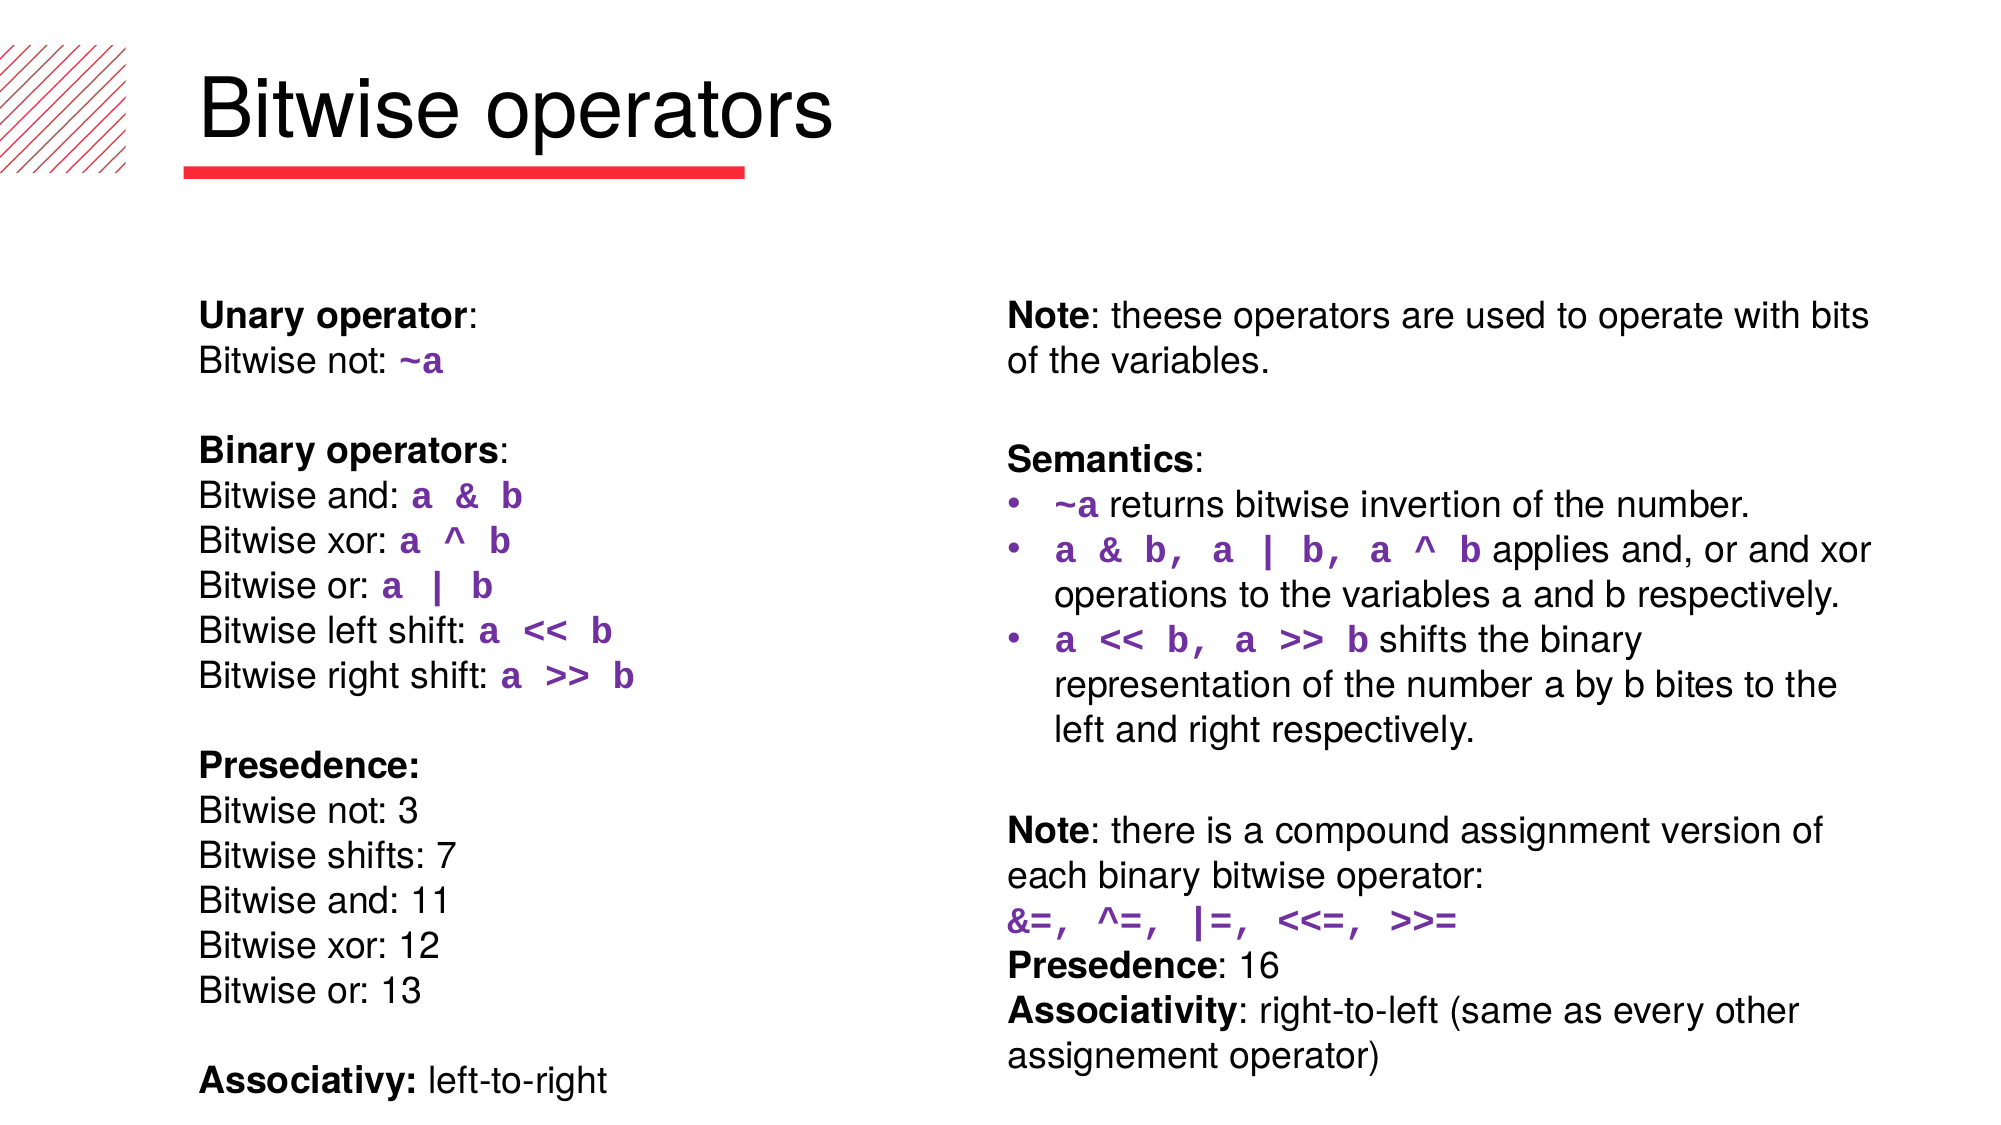

Bitwise operators
Unary operator:
Bitwise not: ~a

Binary operators:
Bitwise and: a & b
Bitwise xor: a ^ b
Bitwise or: a | b
Bitwise left shift: a << b
Bitwise right shift: a >> b

Presedence:
Bitwise not: 3
Bitwise shifts: 7
Bitwise and: 11
Bitwise xor: 12
Bitwise or: 13

Associativy: left-to-right
Note: theese operators are used to operate with bits of the variables.
Semantics:
~a returns bitwise invertion of the number.
a & b, a | b, a ^ b applies and, or and xor operations to the variables a and b respectively.
a << b, a >> b shifts the binary representation of the number a by b bites to the left and right respectively.
Note: there is a compound assignment version of each binary bitwise operator:
&=, ^=, |=, <<=, >>=
Presedence: 16
Associativity: right-to-left (same as every other assignement operator)